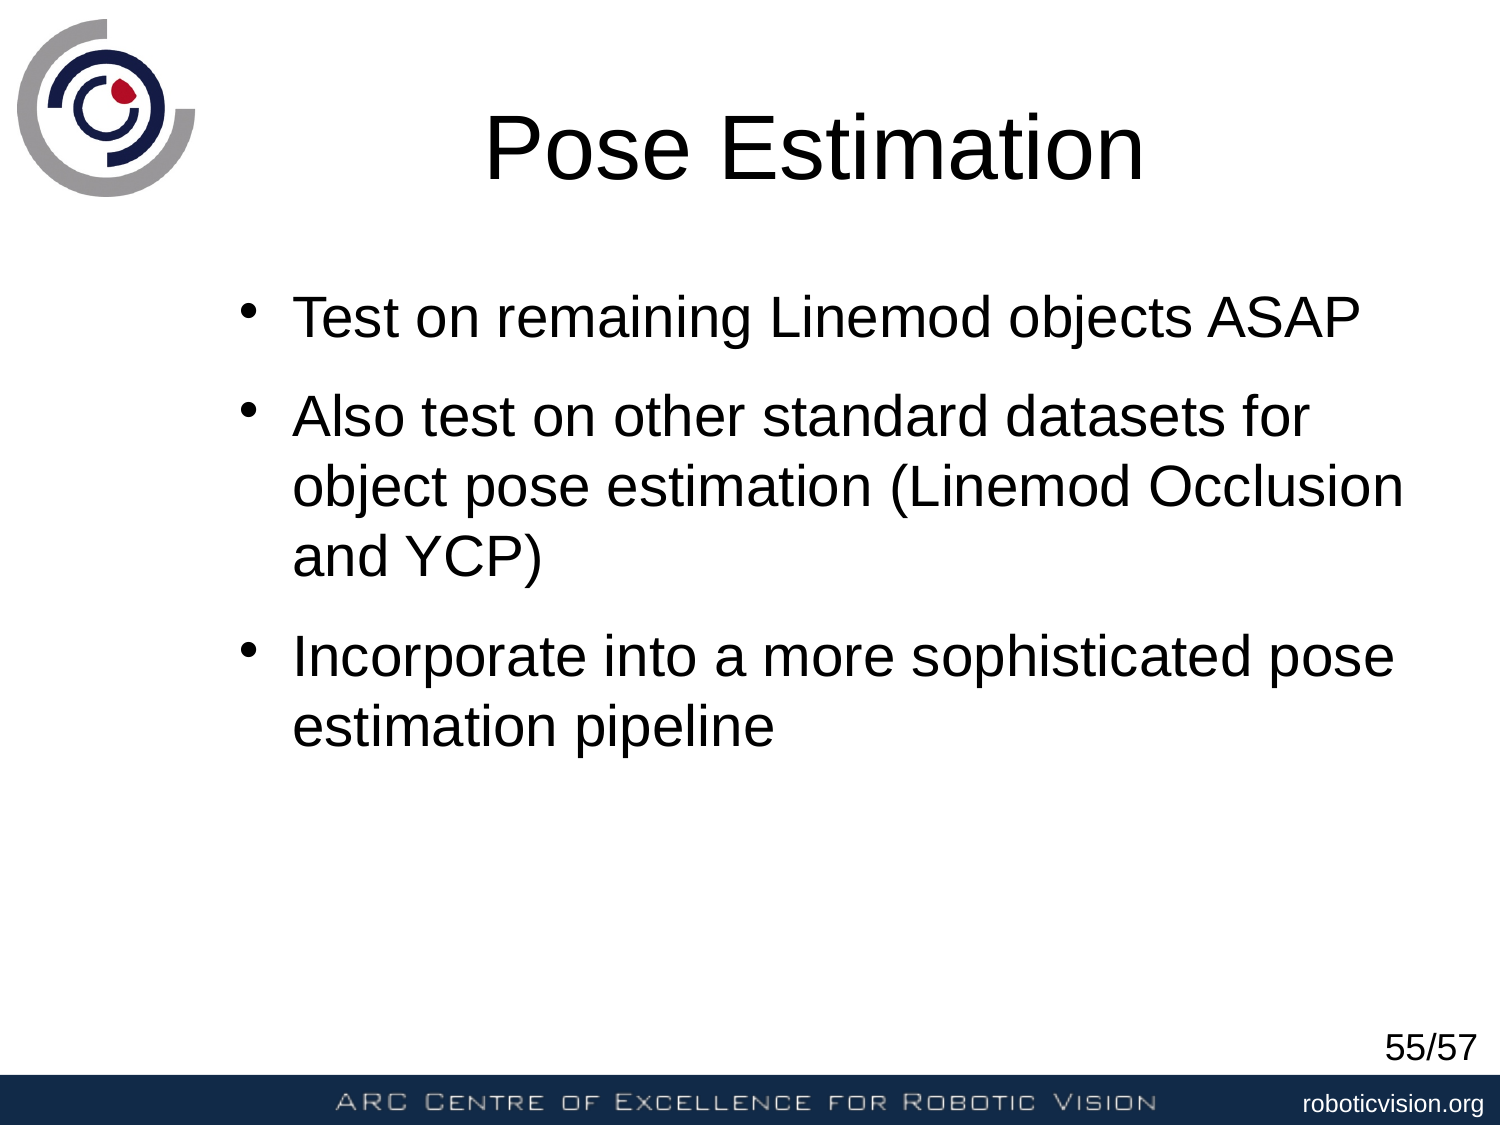

Pose Estimation
Test on remaining Linemod objects ASAP
Also test on other standard datasets for object pose estimation (Linemod Occlusion and YCP)
Incorporate into a more sophisticated pose estimation pipeline

55/57